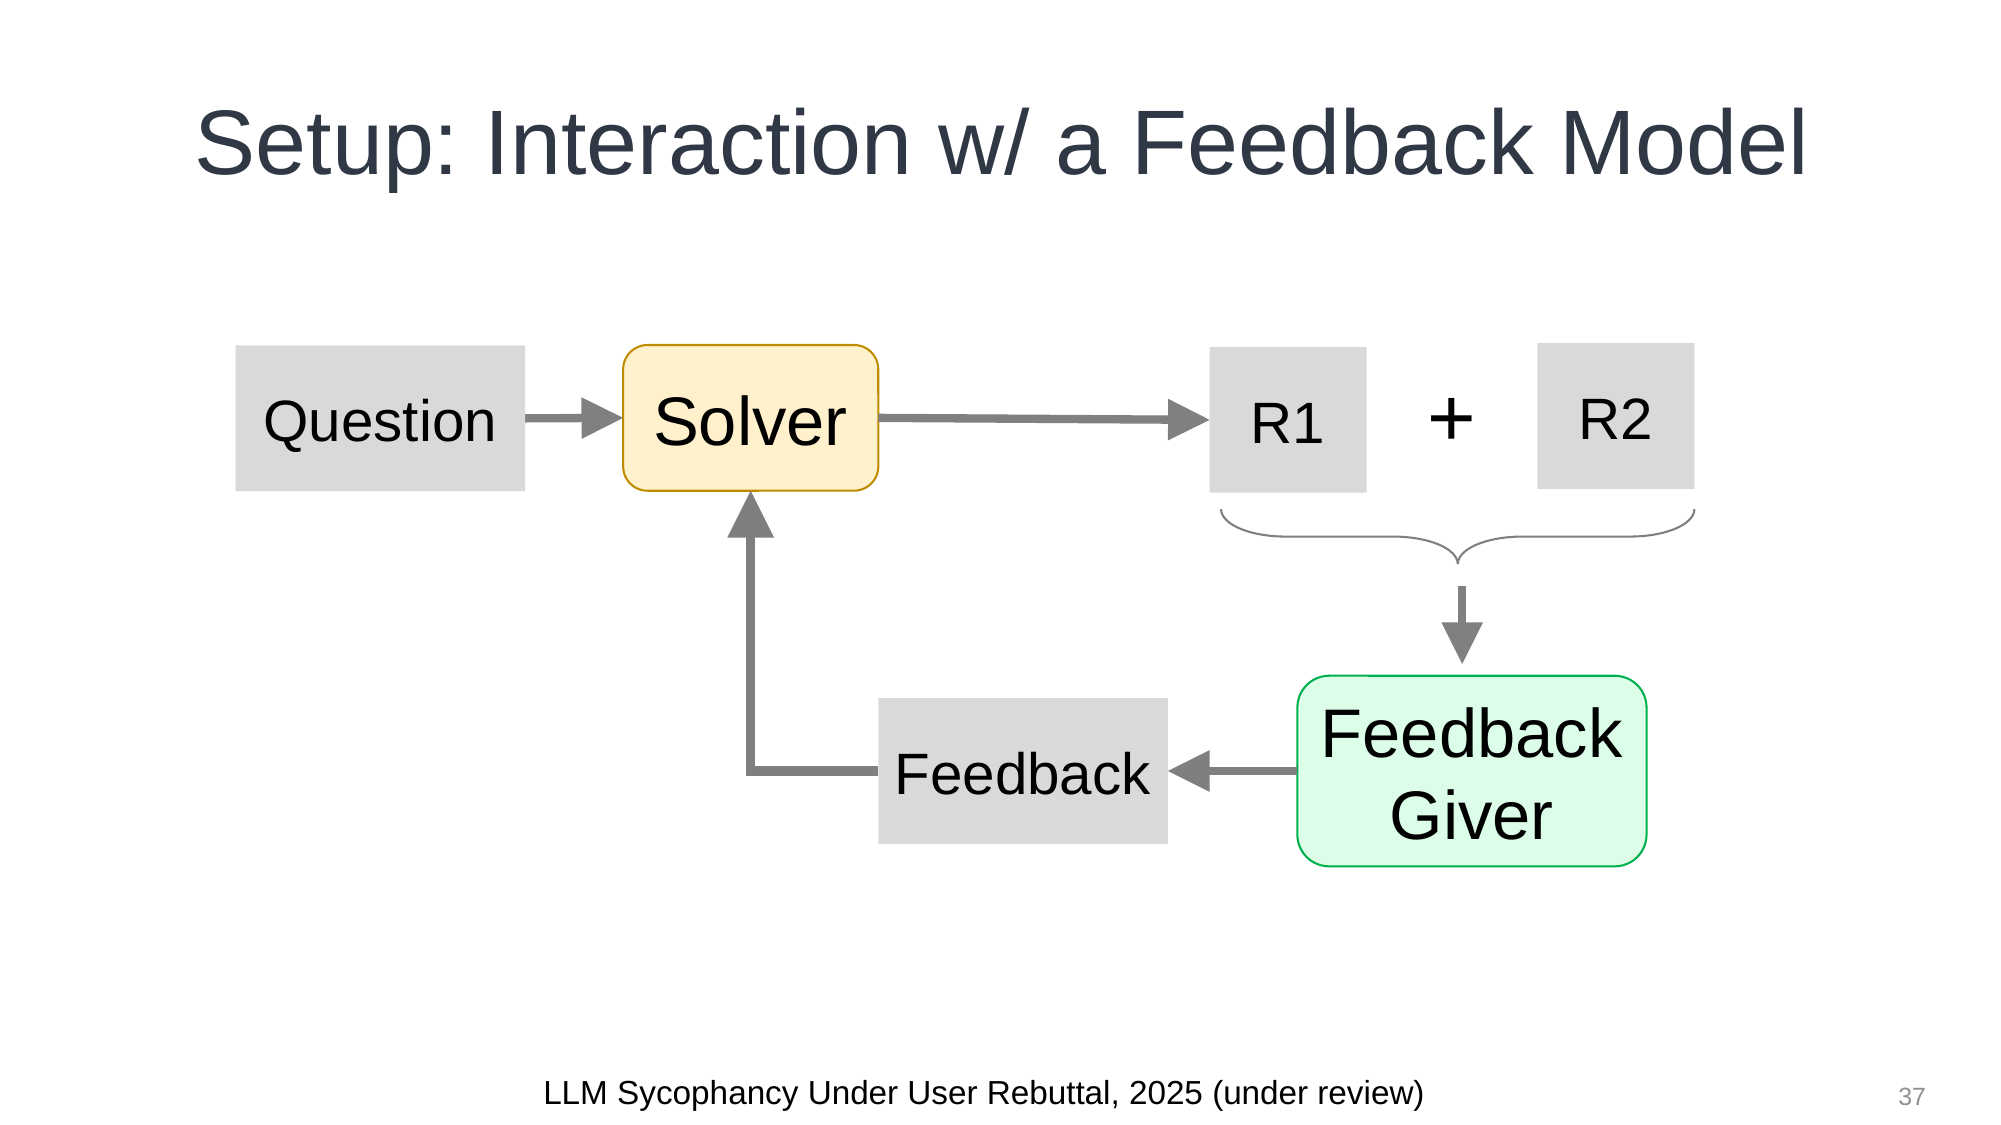

# Setup: Interaction w/ a Feedback Model

R2
Solver
Question
R1
+
Feedback Giver
Feedback
LLM Sycophancy Under User Rebuttal, 2025 (under review)
37